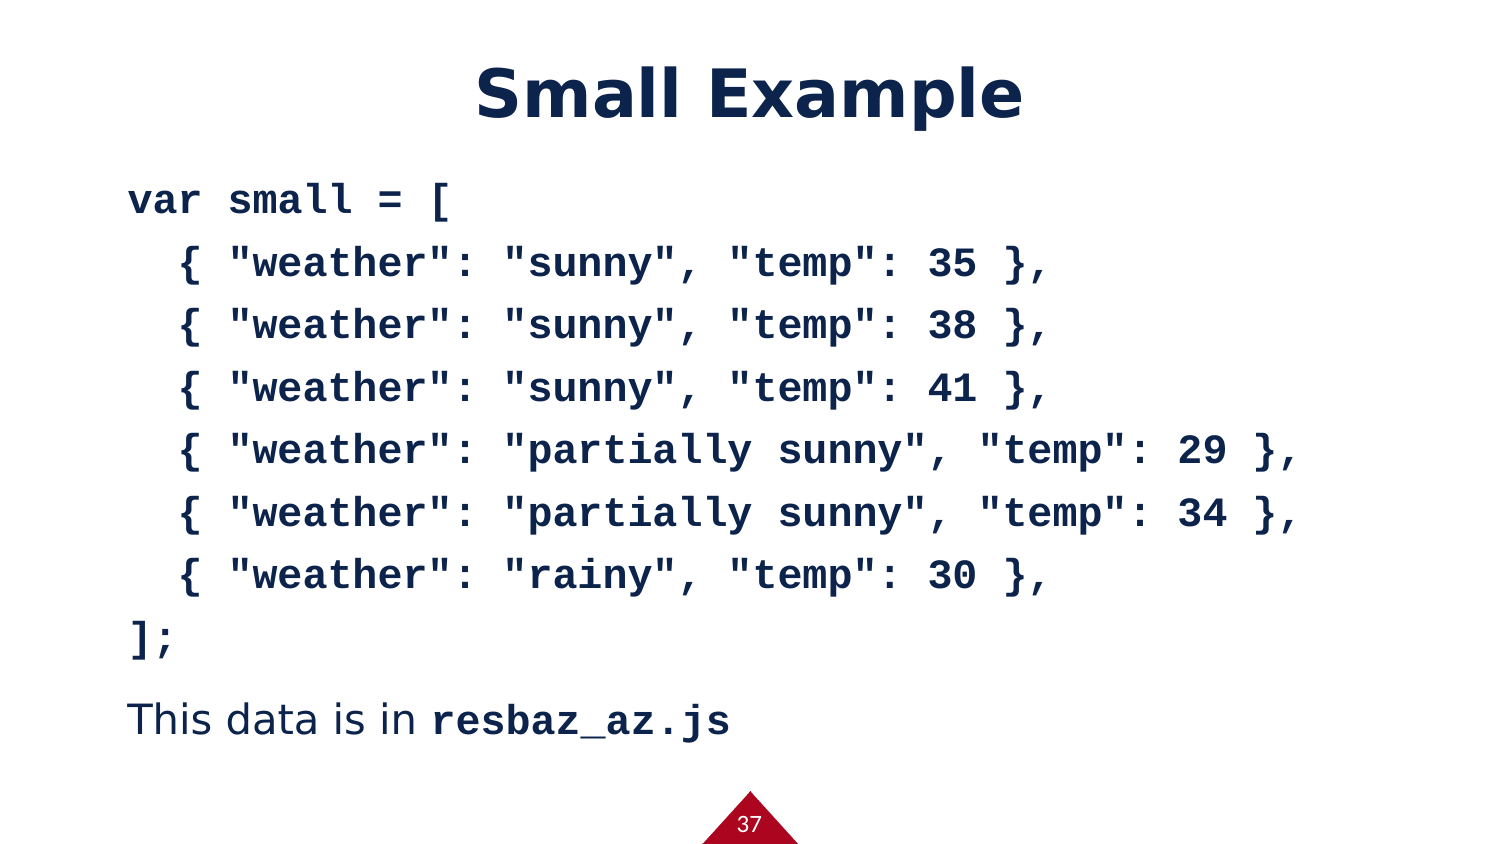

# Small Example
var small = [
  { "weather": "sunny", "temp": 35 },
  { "weather": "sunny", "temp": 38 },
  { "weather": "sunny", "temp": 41 },
  { "weather": "partially sunny", "temp": 29 },
  { "weather": "partially sunny", "temp": 34 },
  { "weather": "rainy", "temp": 30 },
];
This data is in resbaz_az.js

37